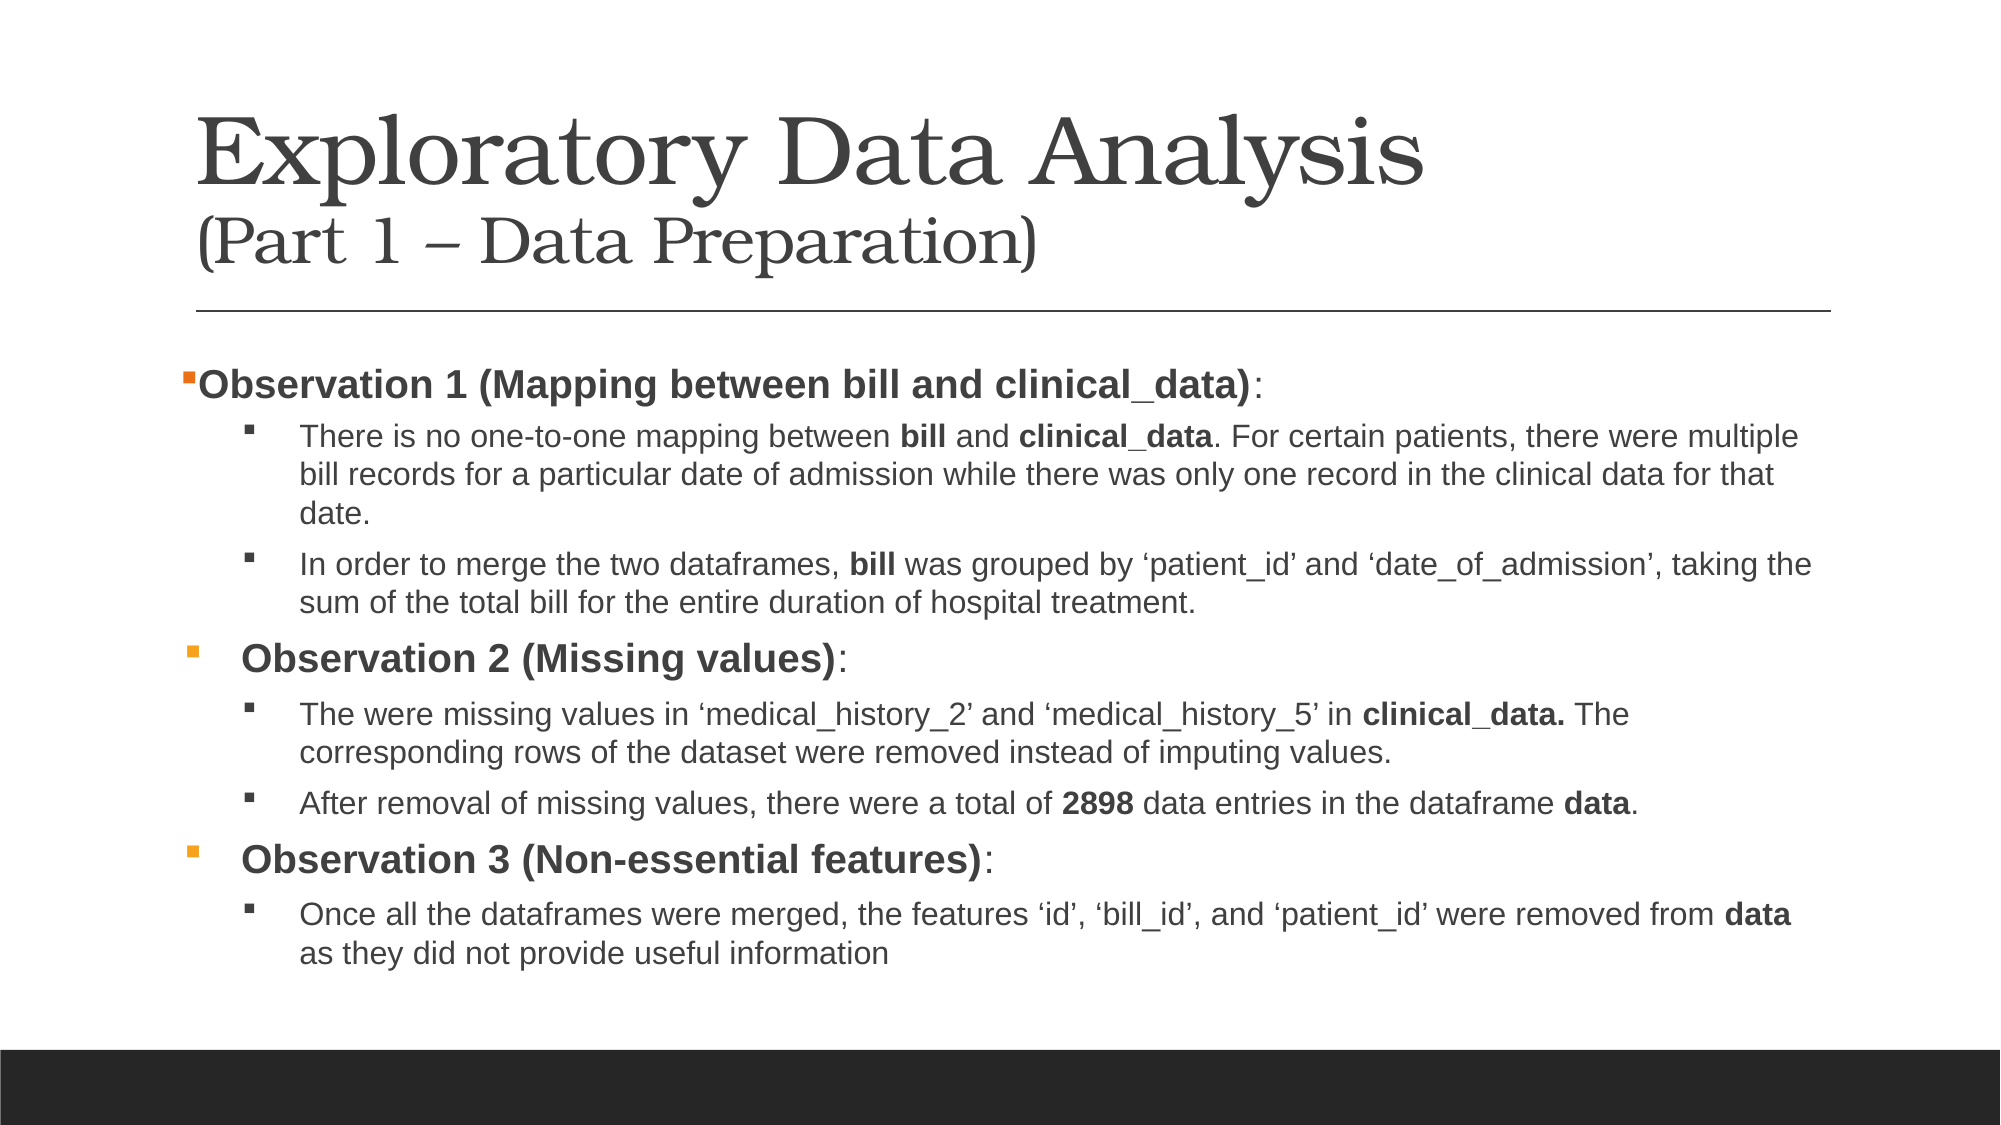

# Exploratory Data Analysis (Part 1 – Data Preparation)
Observation 1 (Mapping between bill and clinical_data):
There is no one-to-one mapping between bill and clinical_data. For certain patients, there were multiple bill records for a particular date of admission while there was only one record in the clinical data for that date.
In order to merge the two dataframes, bill was grouped by ‘patient_id’ and ‘date_of_admission’, taking the sum of the total bill for the entire duration of hospital treatment.
Observation 2 (Missing values):
The were missing values in ‘medical_history_2’ and ‘medical_history_5’ in clinical_data. The corresponding rows of the dataset were removed instead of imputing values.
After removal of missing values, there were a total of 2898 data entries in the dataframe data.
Observation 3 (Non-essential features):
Once all the dataframes were merged, the features ‘id’, ‘bill_id’, and ‘patient_id’ were removed from data as they did not provide useful information